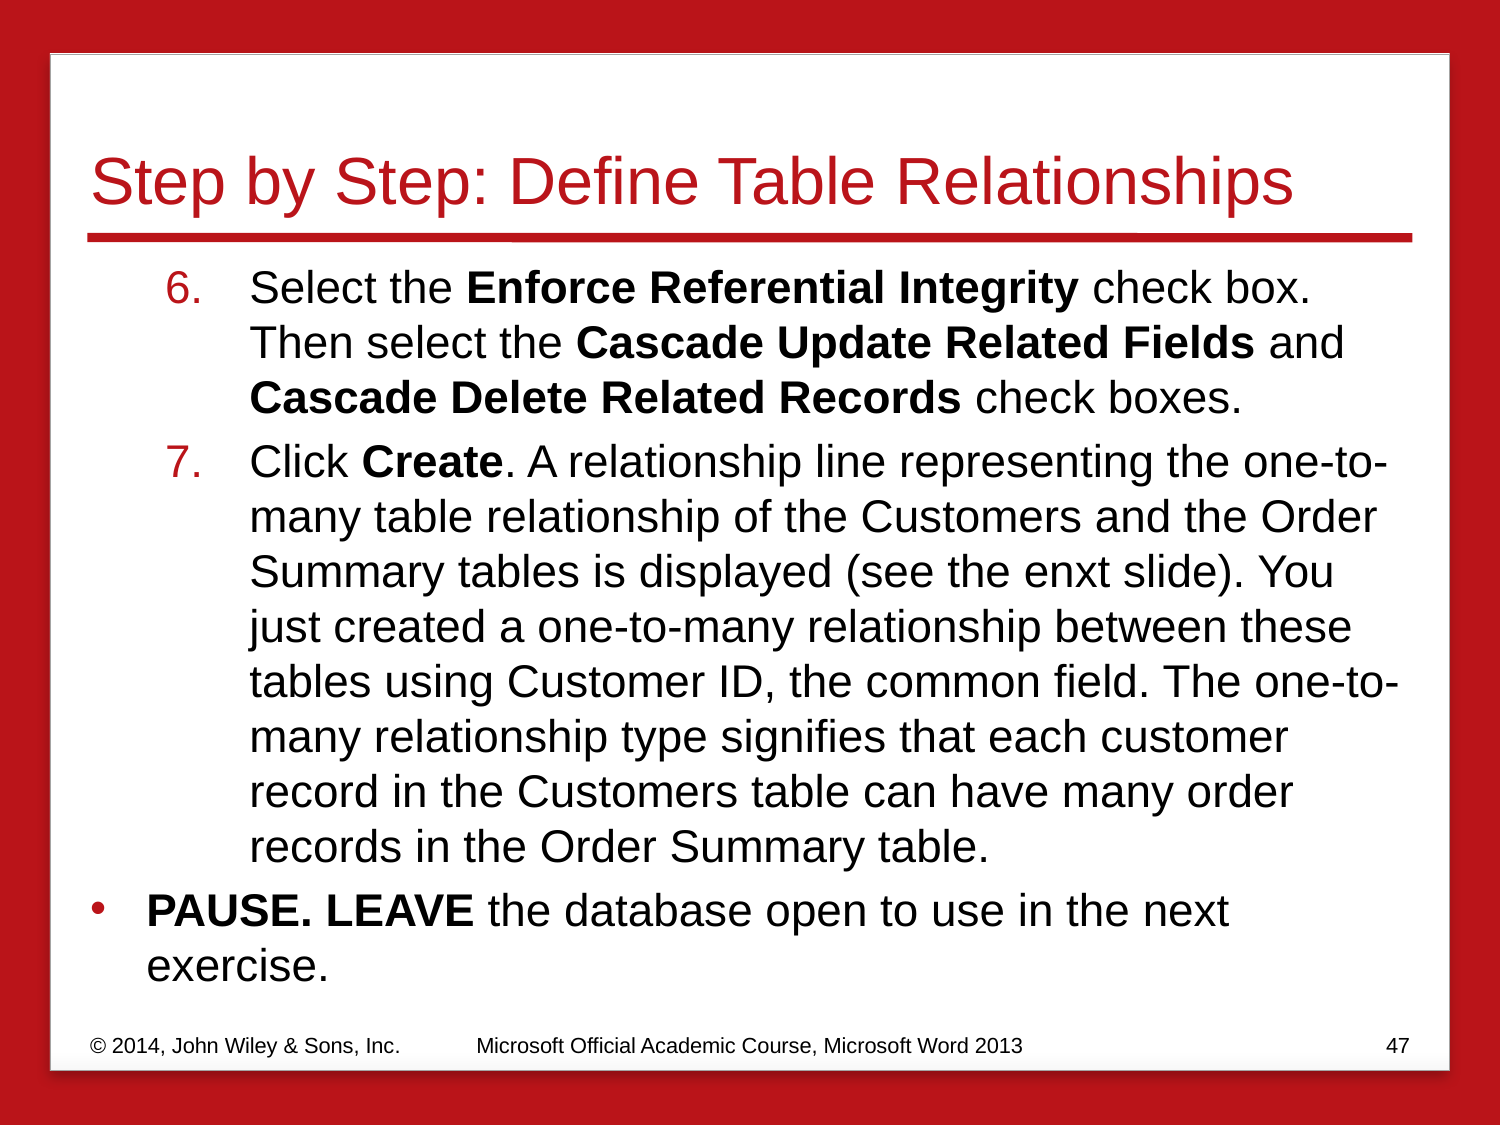

# Step by Step: Define Table Relationships
Select the Enforce Referential Integrity check box. Then select the Cascade Update Related Fields and Cascade Delete Related Records check boxes.
Click Create. A relationship line representing the one-to-many table relationship of the Customers and the Order Summary tables is displayed (see the enxt slide). You just created a one-to-many relationship between these tables using Customer ID, the common field. The one-to-many relationship type signifies that each customer record in the Customers table can have many order records in the Order Summary table.
PAUSE. LEAVE the database open to use in the next exercise.
© 2014, John Wiley & Sons, Inc.
Microsoft Official Academic Course, Microsoft Word 2013
47